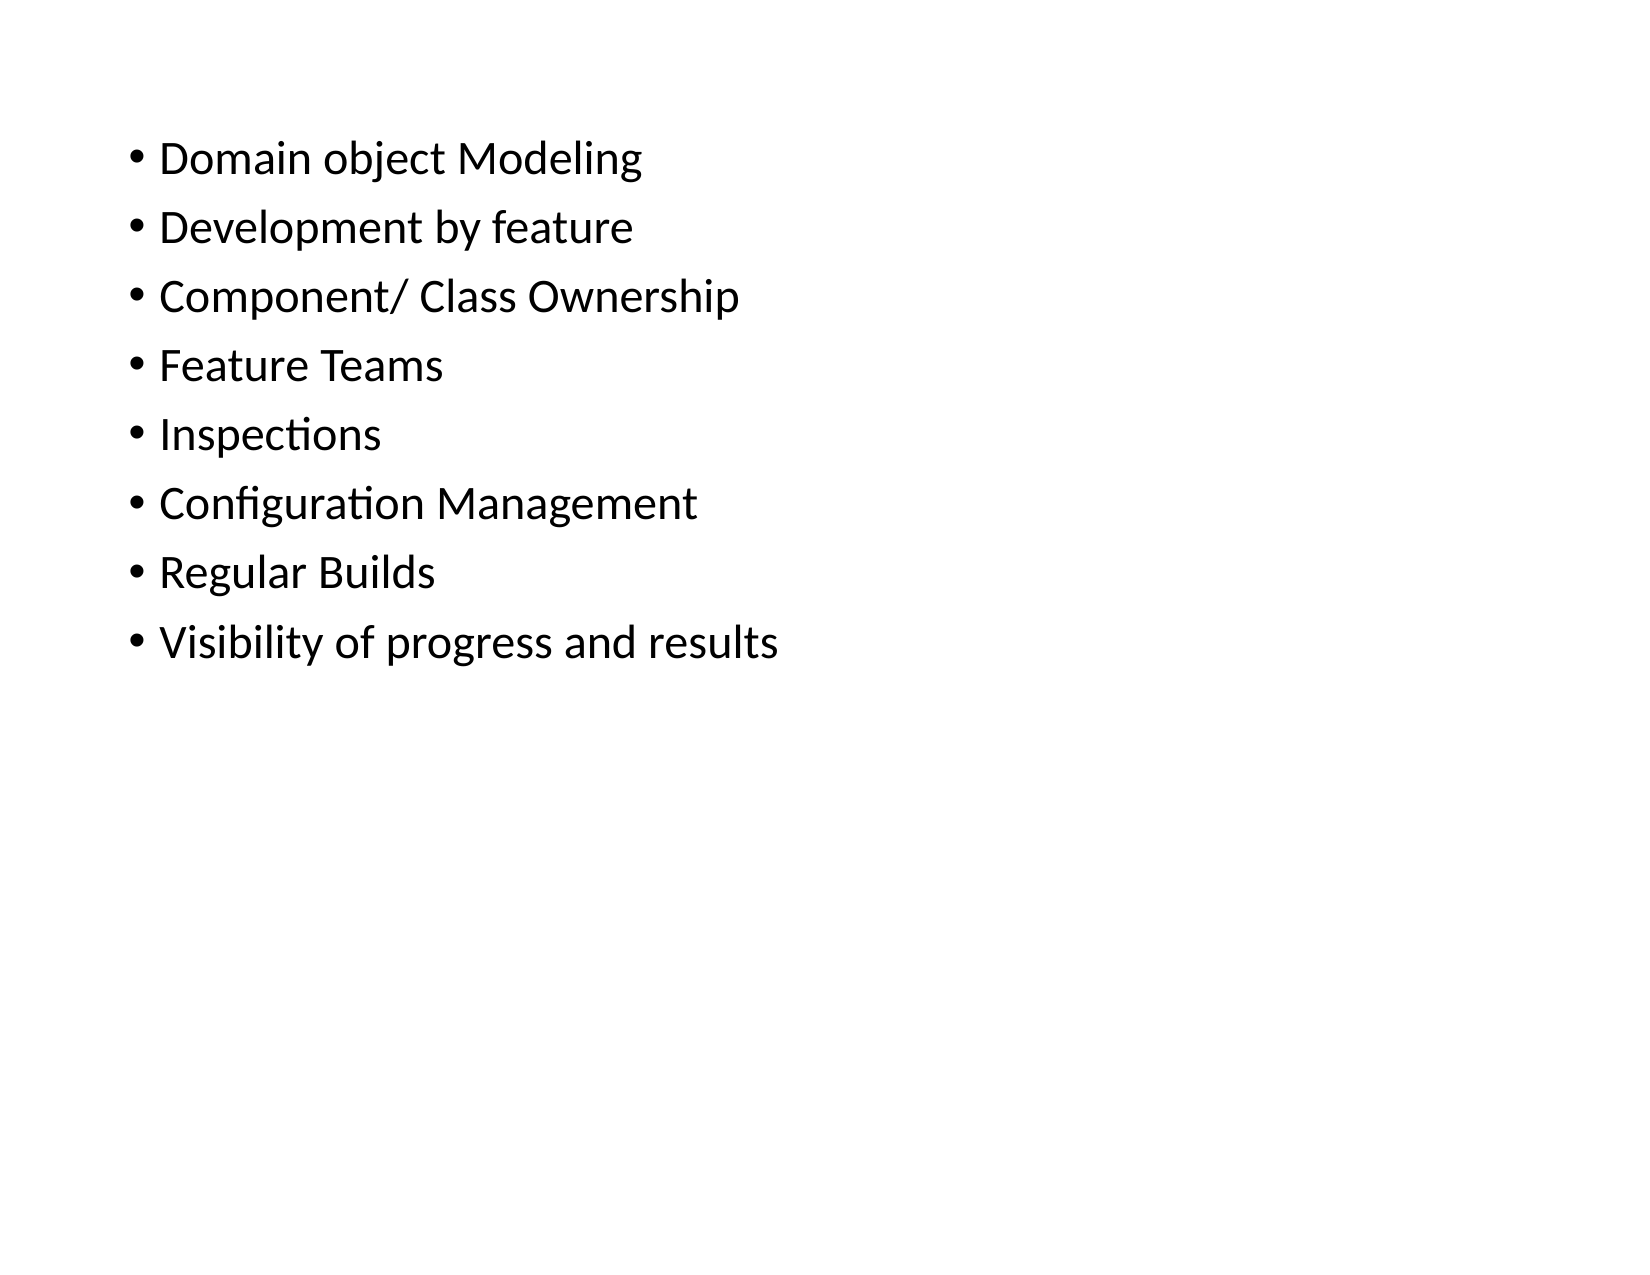

Domain object Modeling
Development by feature
Component/ Class Ownership
Feature Teams
Inspections
Configuration Management
Regular Builds
Visibility of progress and results